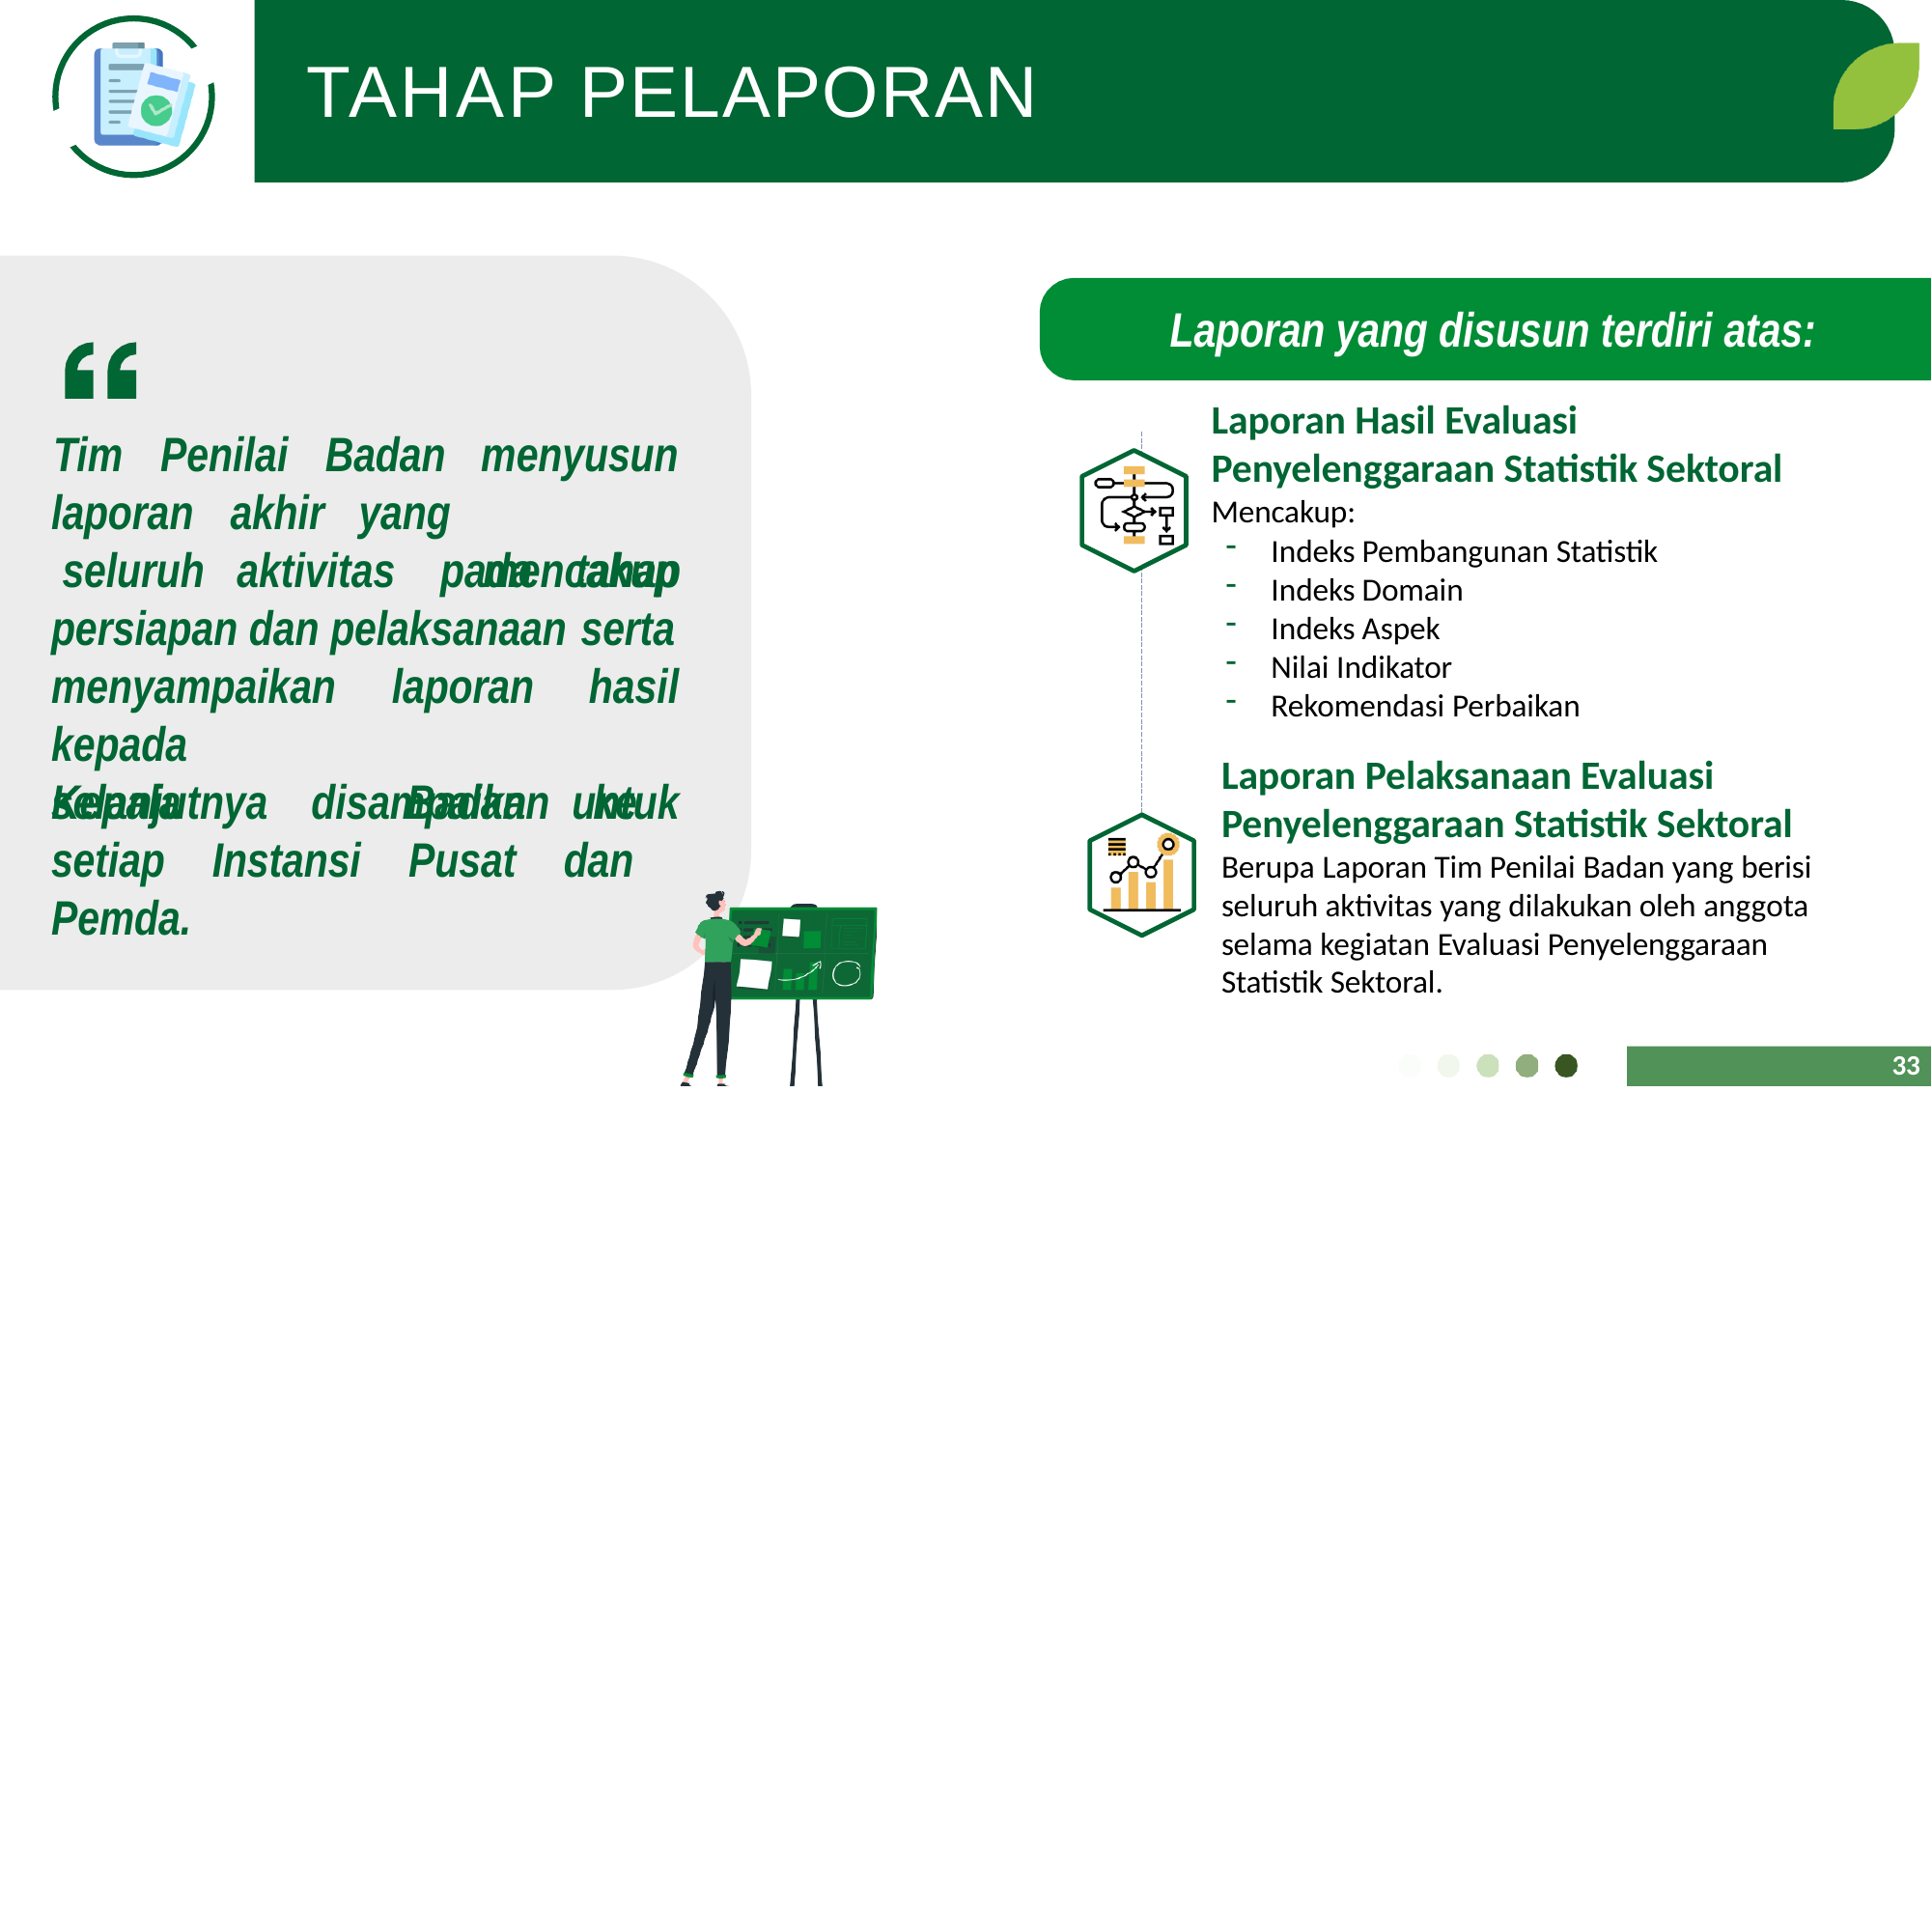

# TAHAP PELAPORAN

Laporan yang disusun terdiri atas:

Laporan Hasil Evaluasi  Penyelenggaraan Statistik Sektoral  Mencakup:
Tim	Penilai	Badan
yang
menyusun  mencakup

laporan	akhir  seluruh
Indeks Pembangunan Statistik
Indeks Domain
Indeks Aspek
Nilai Indikator
Rekomendasi Perbaikan
aktivitas	pada	tahap
persiapan dan pelaksanaan serta
menyampaikan  kepada	Kepala
laporan  Badan
hasil  untuk
Laporan Pelaksanaan Evaluasi  Penyelenggaraan Statistik Sektoral  Berupa Laporan Tim Penilai Badan yang berisi  seluruh aktivitas yang dilakukan oleh anggota  selama kegiatan Evaluasi Penyelenggaraan  Statistik Sektoral.
selanjutnya disampaikan ke  setiap Instansi Pusat dan  Pemda.

33